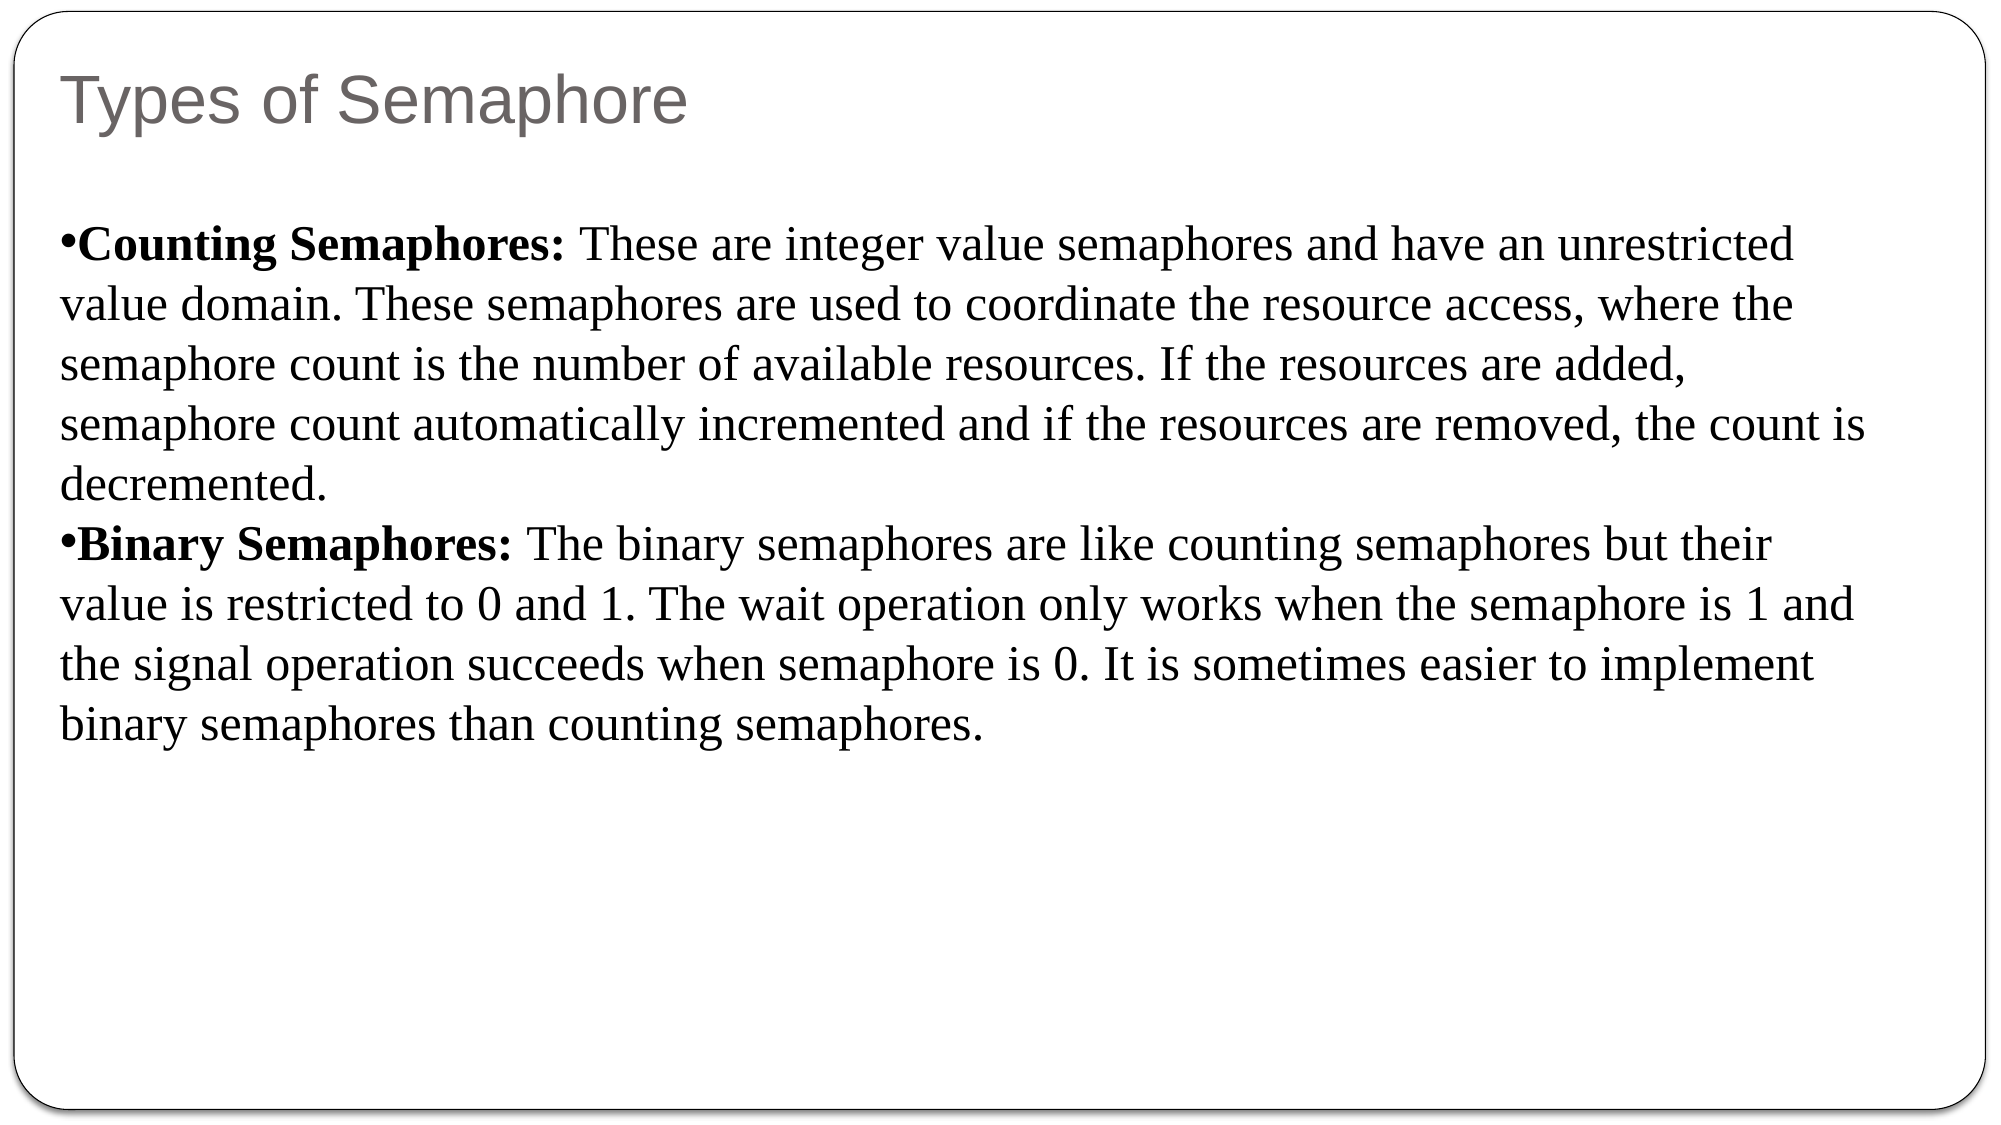

# Types of Semaphore
Counting Semaphores: These are integer value semaphores and have an unrestricted value domain. These semaphores are used to coordinate the resource access, where the semaphore count is the number of available resources. If the resources are added, semaphore count automatically incremented and if the resources are removed, the count is decremented.
Binary Semaphores: The binary semaphores are like counting semaphores but their value is restricted to 0 and 1. The wait operation only works when the semaphore is 1 and the signal operation succeeds when semaphore is 0. It is sometimes easier to implement binary semaphores than counting semaphores.